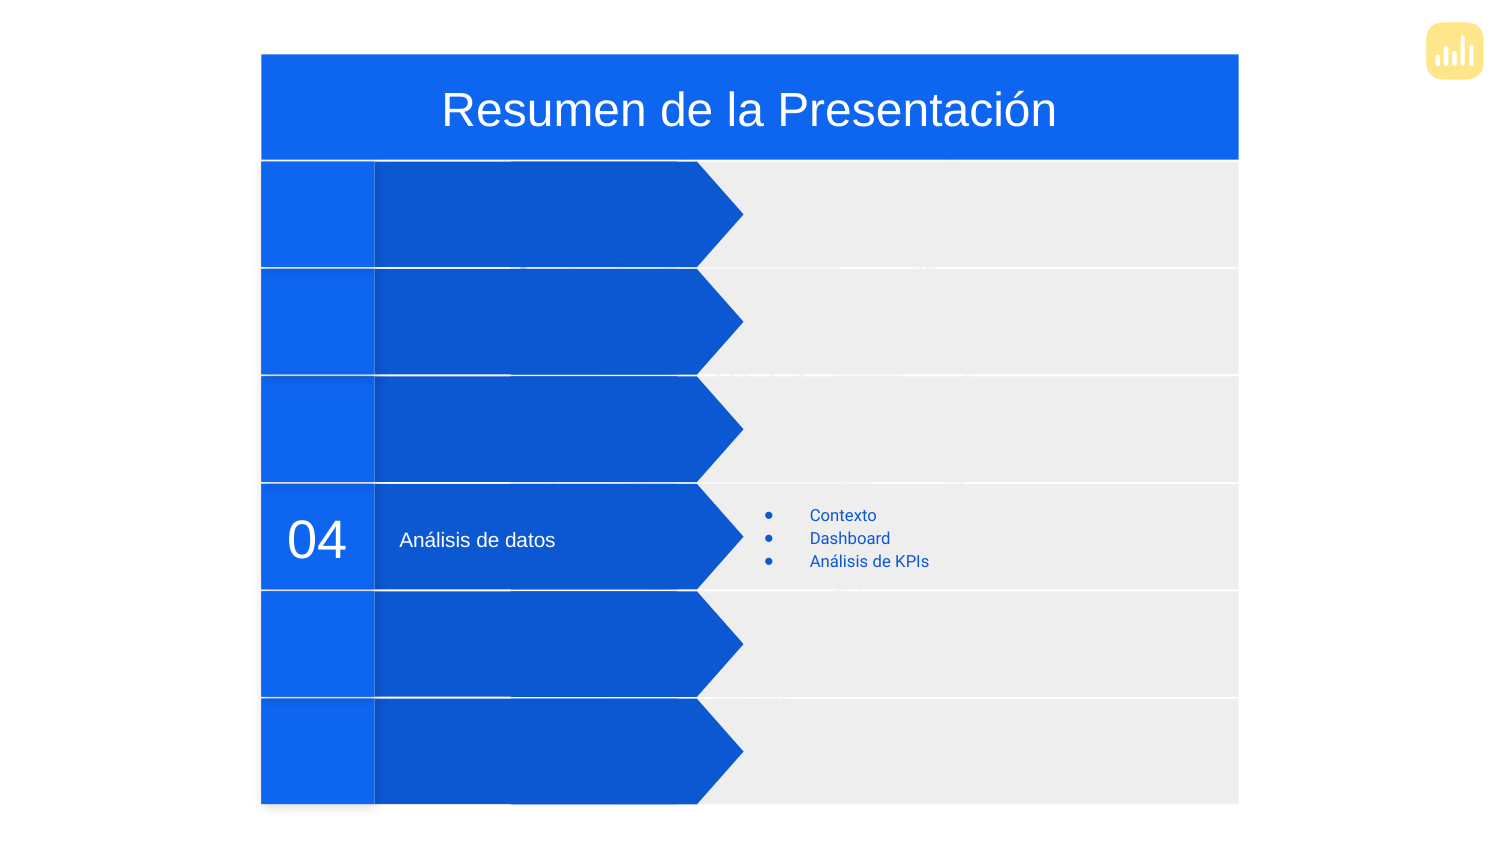

Resumen de la Presentación

04

Contexto
Dashboard
Análisis de KPIs
Análisis de datos